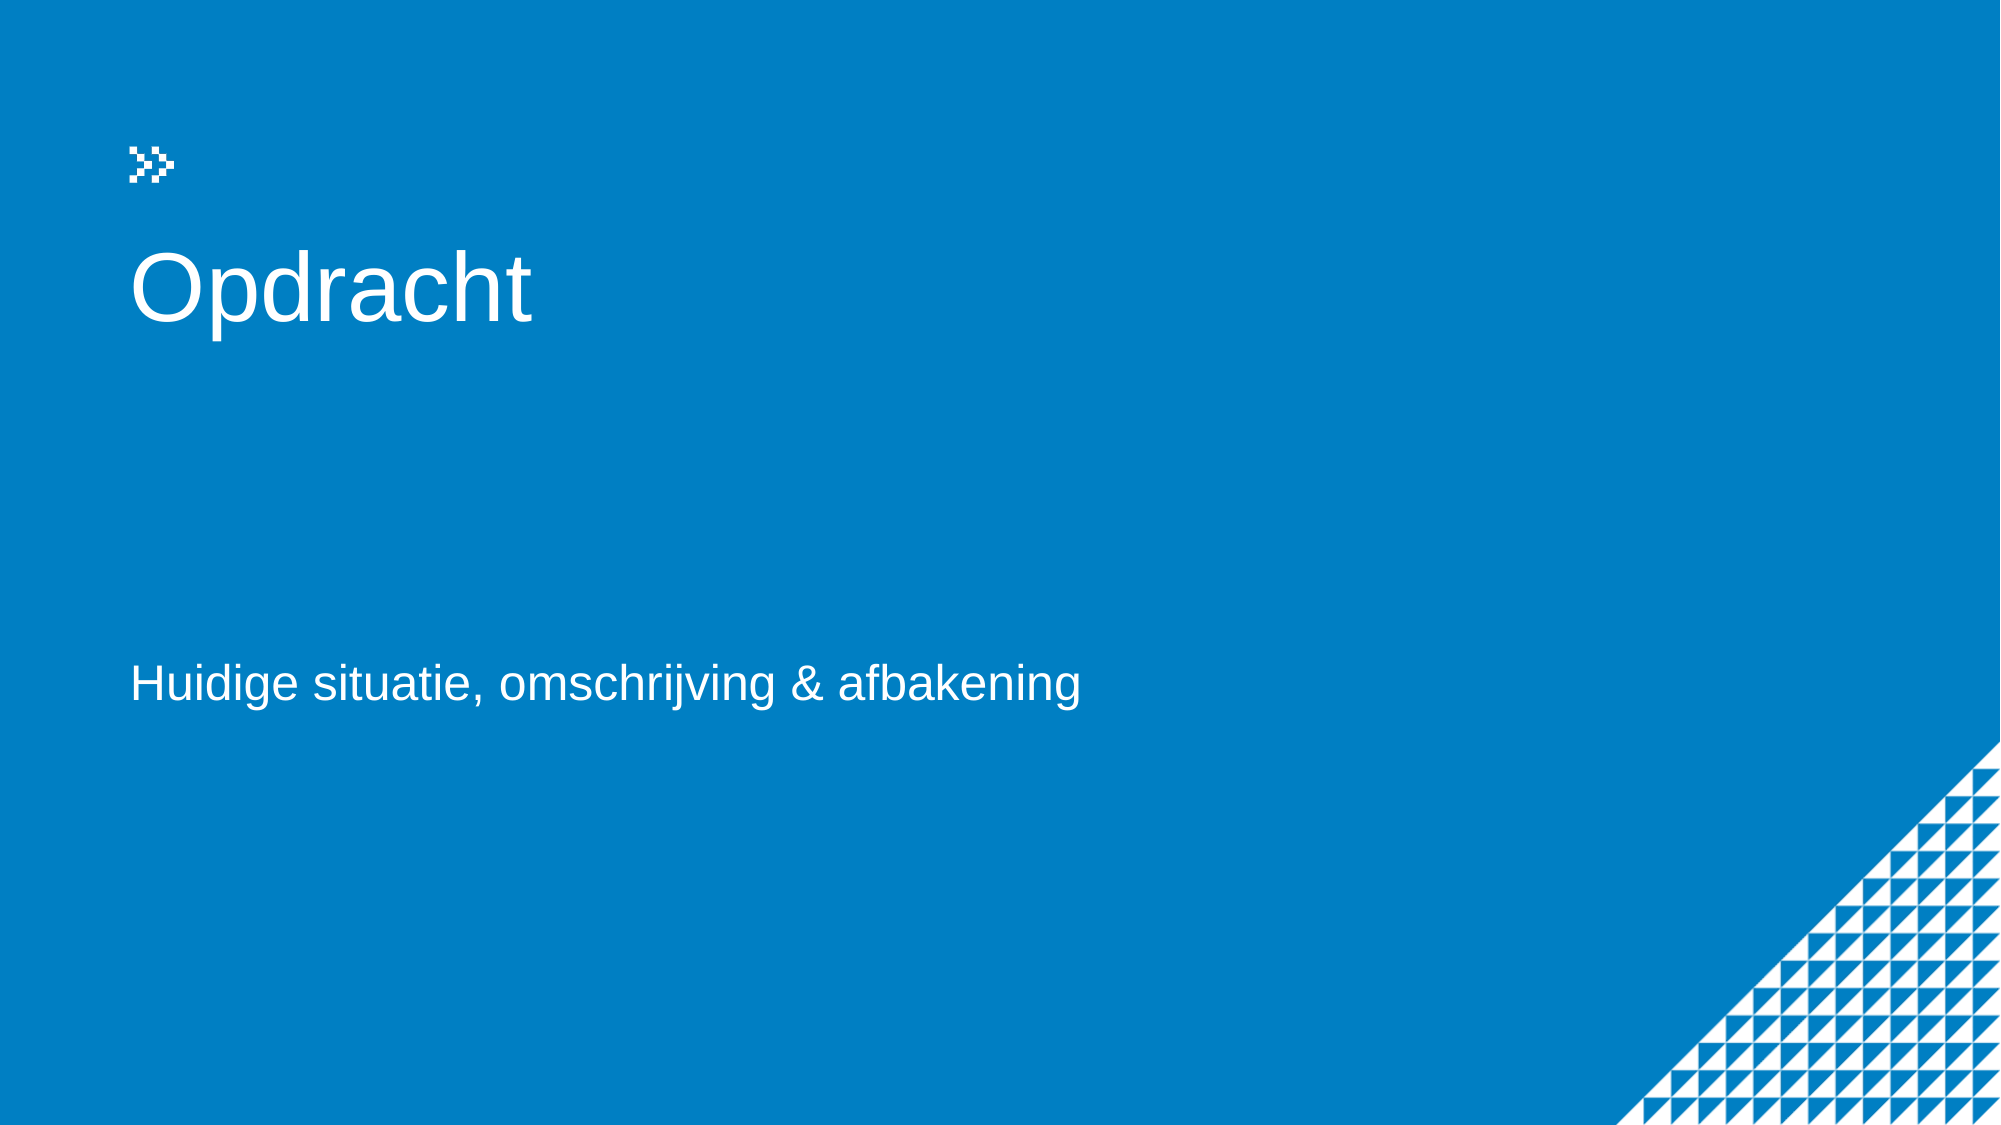

# Opdracht
Huidige situatie, omschrijving & afbakening